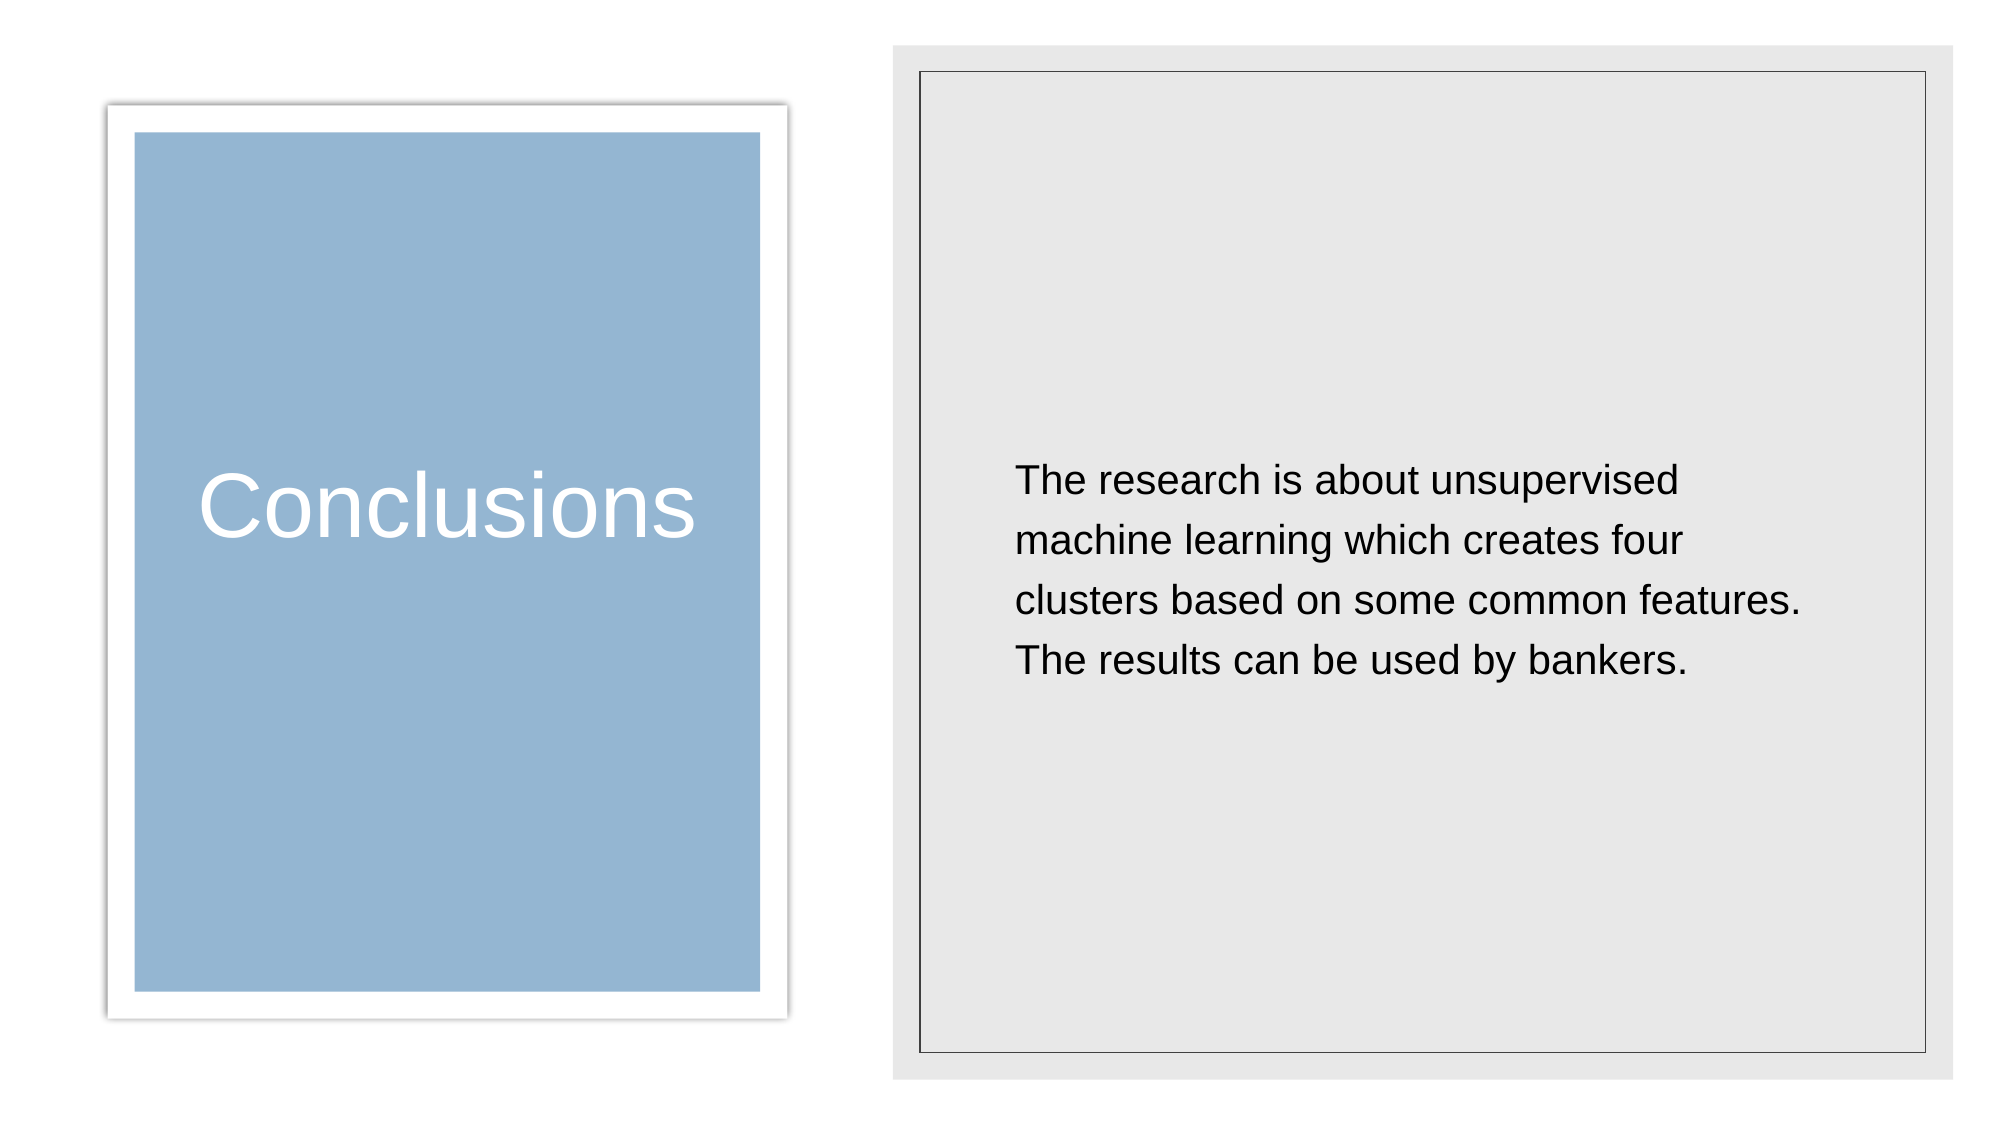

The research is about unsupervised machine learning which creates four clusters based on some common features. The results can be used by bankers.
# Conclusions